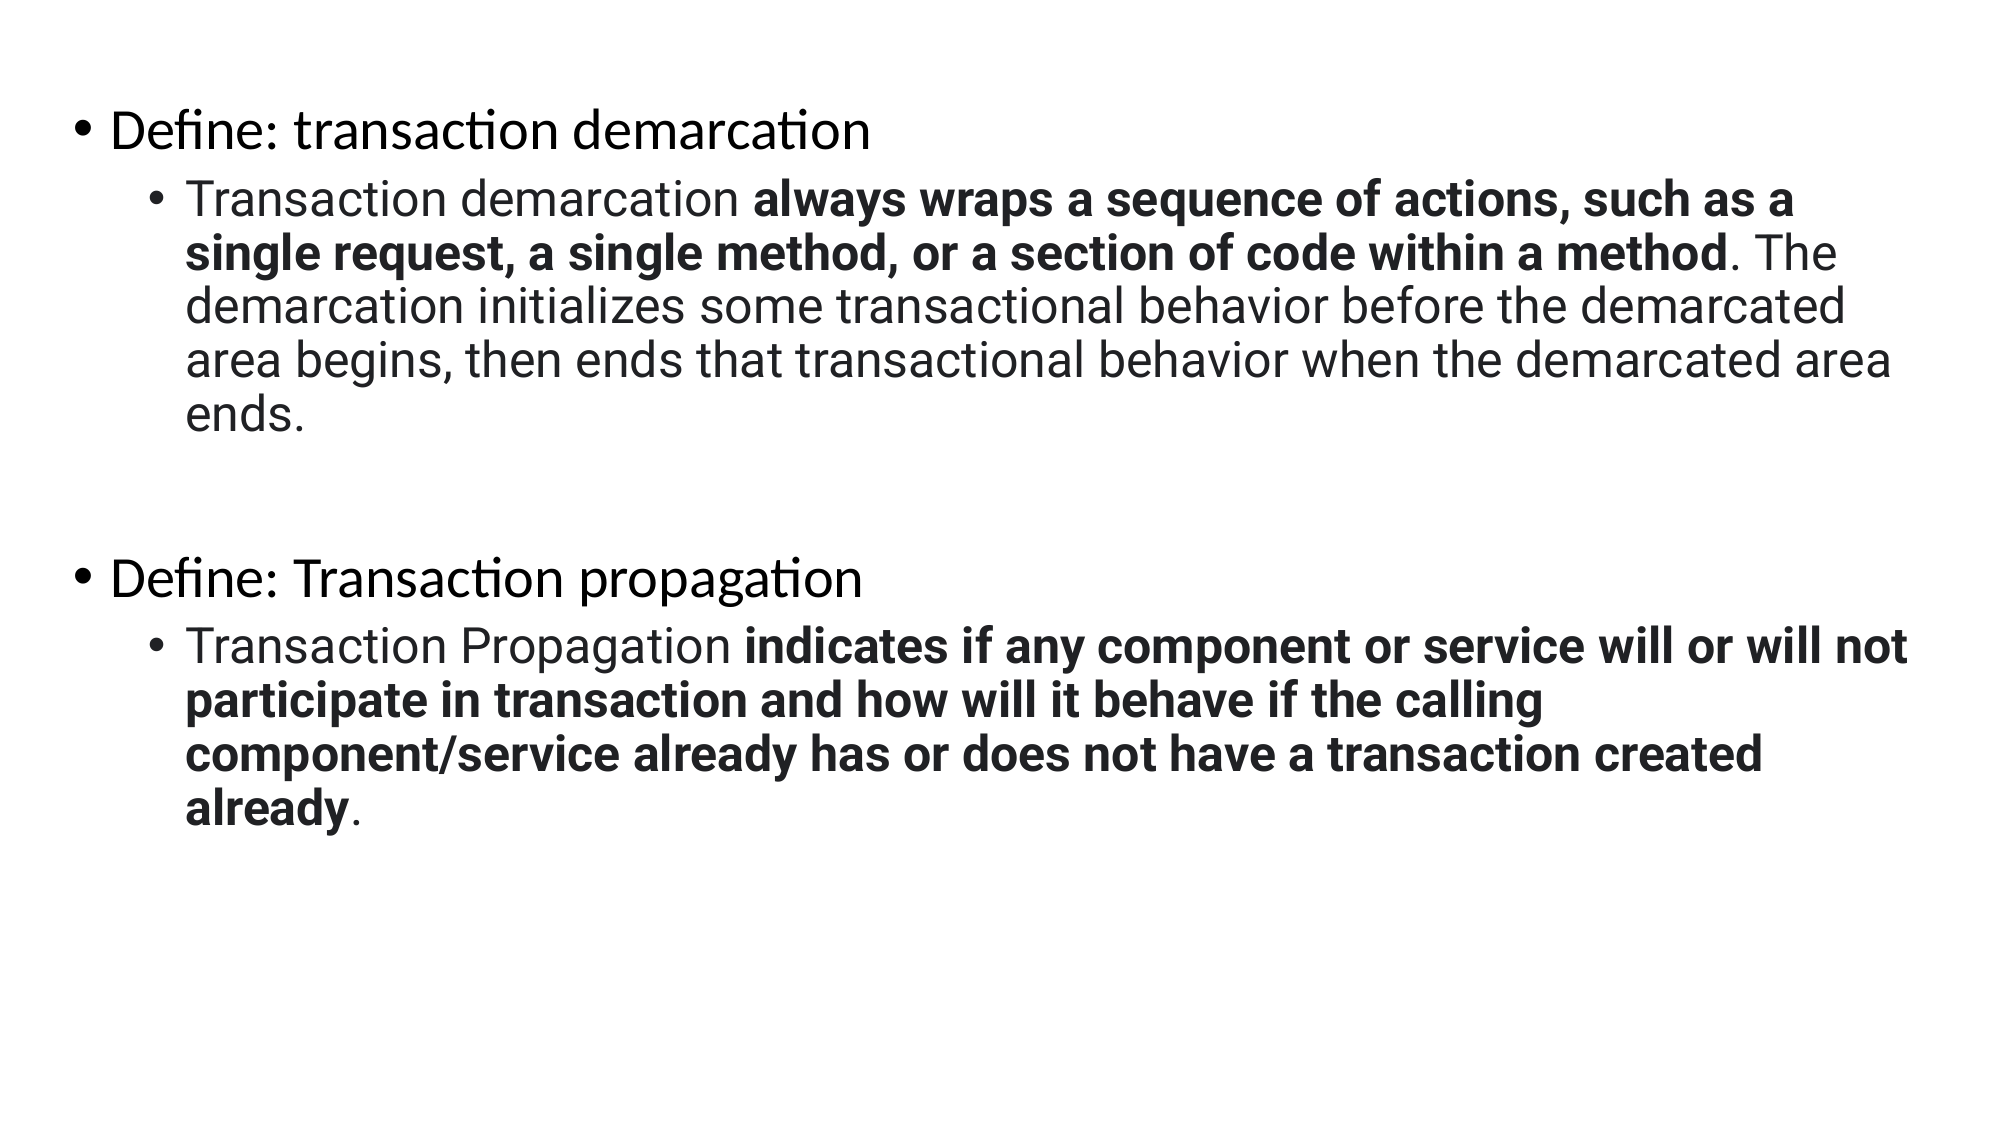

Define: transaction demarcation
Transaction demarcation always wraps a sequence of actions, such as a single request, a single method, or a section of code within a method. The demarcation initializes some transactional behavior before the demarcated area begins, then ends that transactional behavior when the demarcated area ends.

Define: Transaction propagation
Transaction Propagation indicates if any component or service will or will not participate in transaction and how will it behave if the calling component/service already has or does not have a transaction created already.